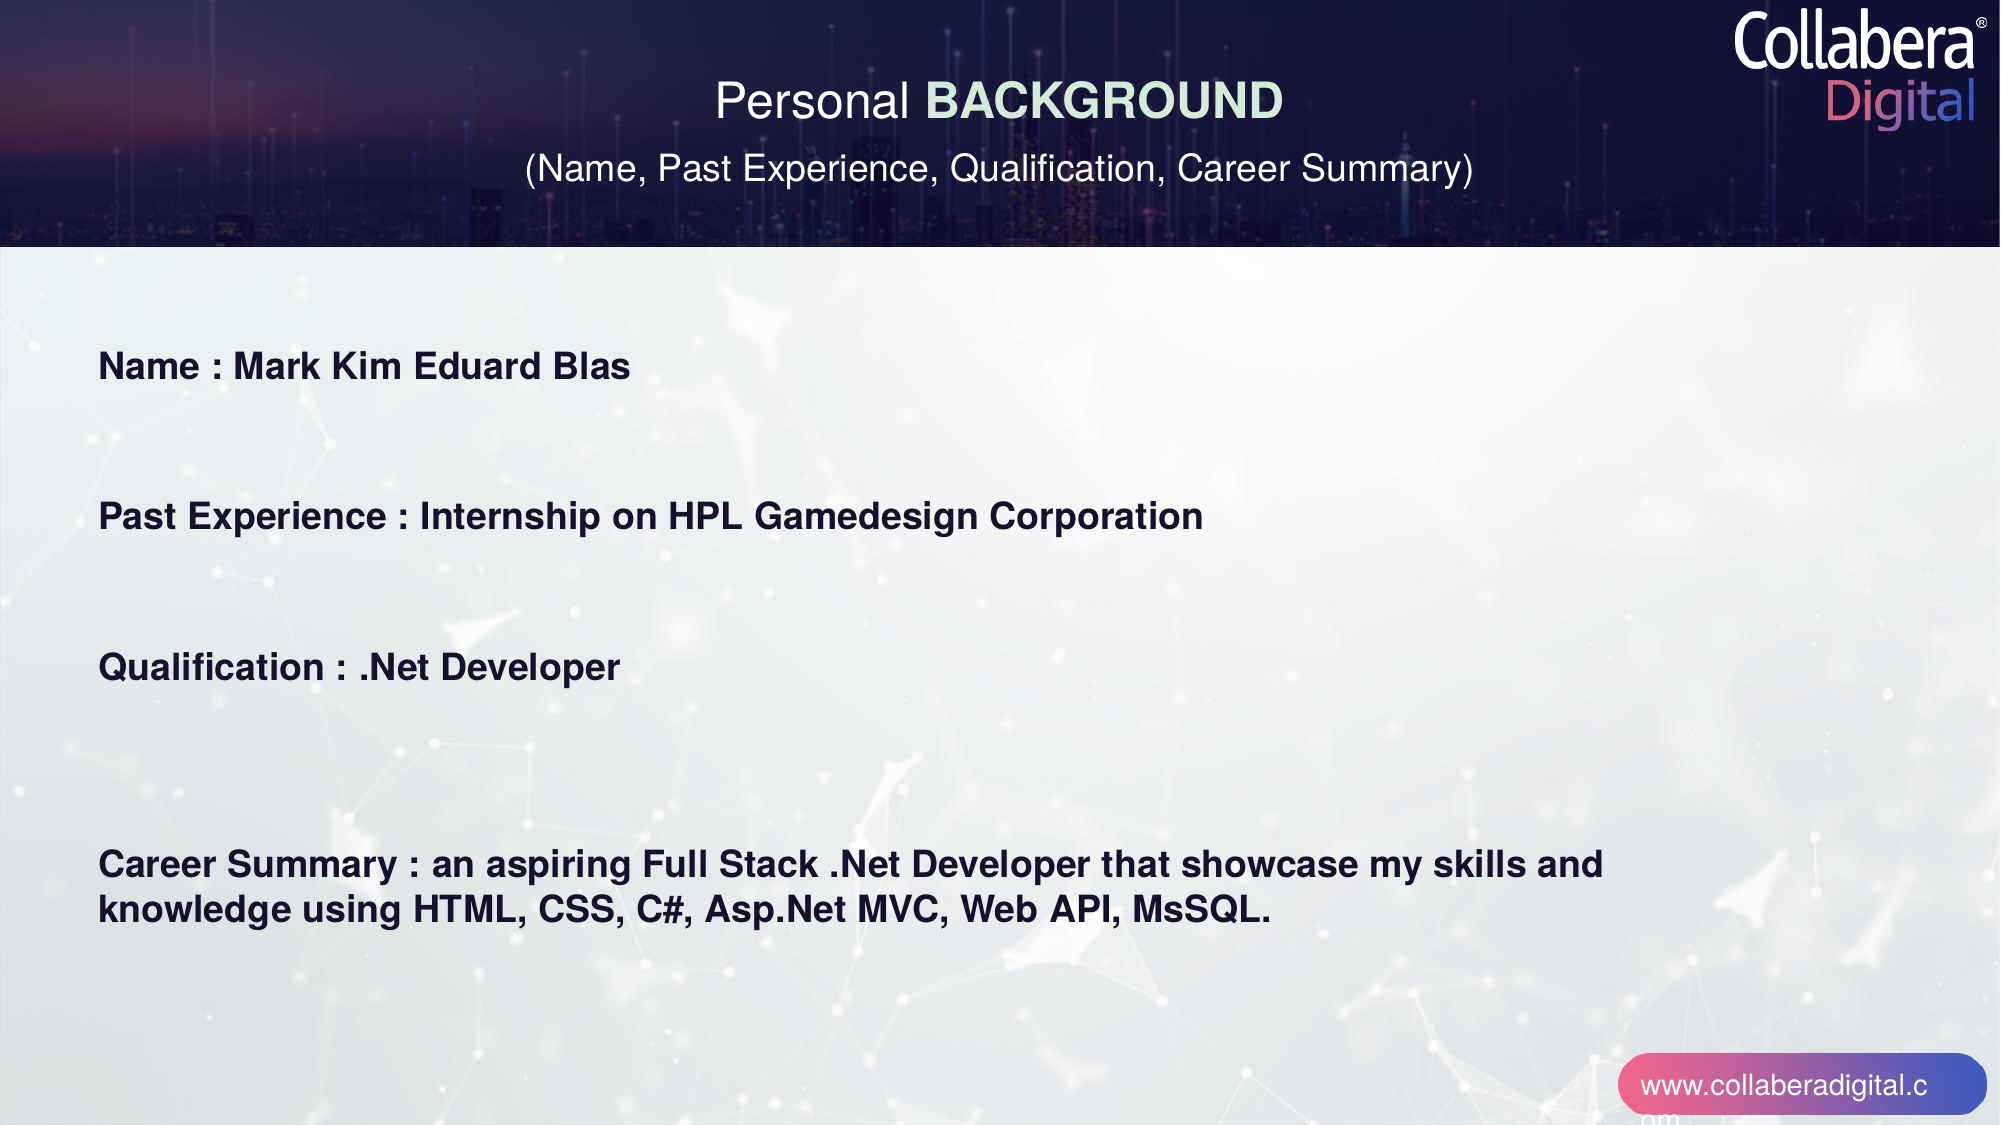

Personal BACKGROUND
(Name, Past Experience, Qualification, Career Summary)
Name : Mark Kim Eduard Blas
Past Experience : Internship on HPL Gamedesign Corporation
Qualification : .Net Developer
Career Summary : an aspiring Full Stack .Net Developer that showcase my skills and knowledge using HTML, CSS, C#, Asp.Net MVC, Web API, MsSQL.